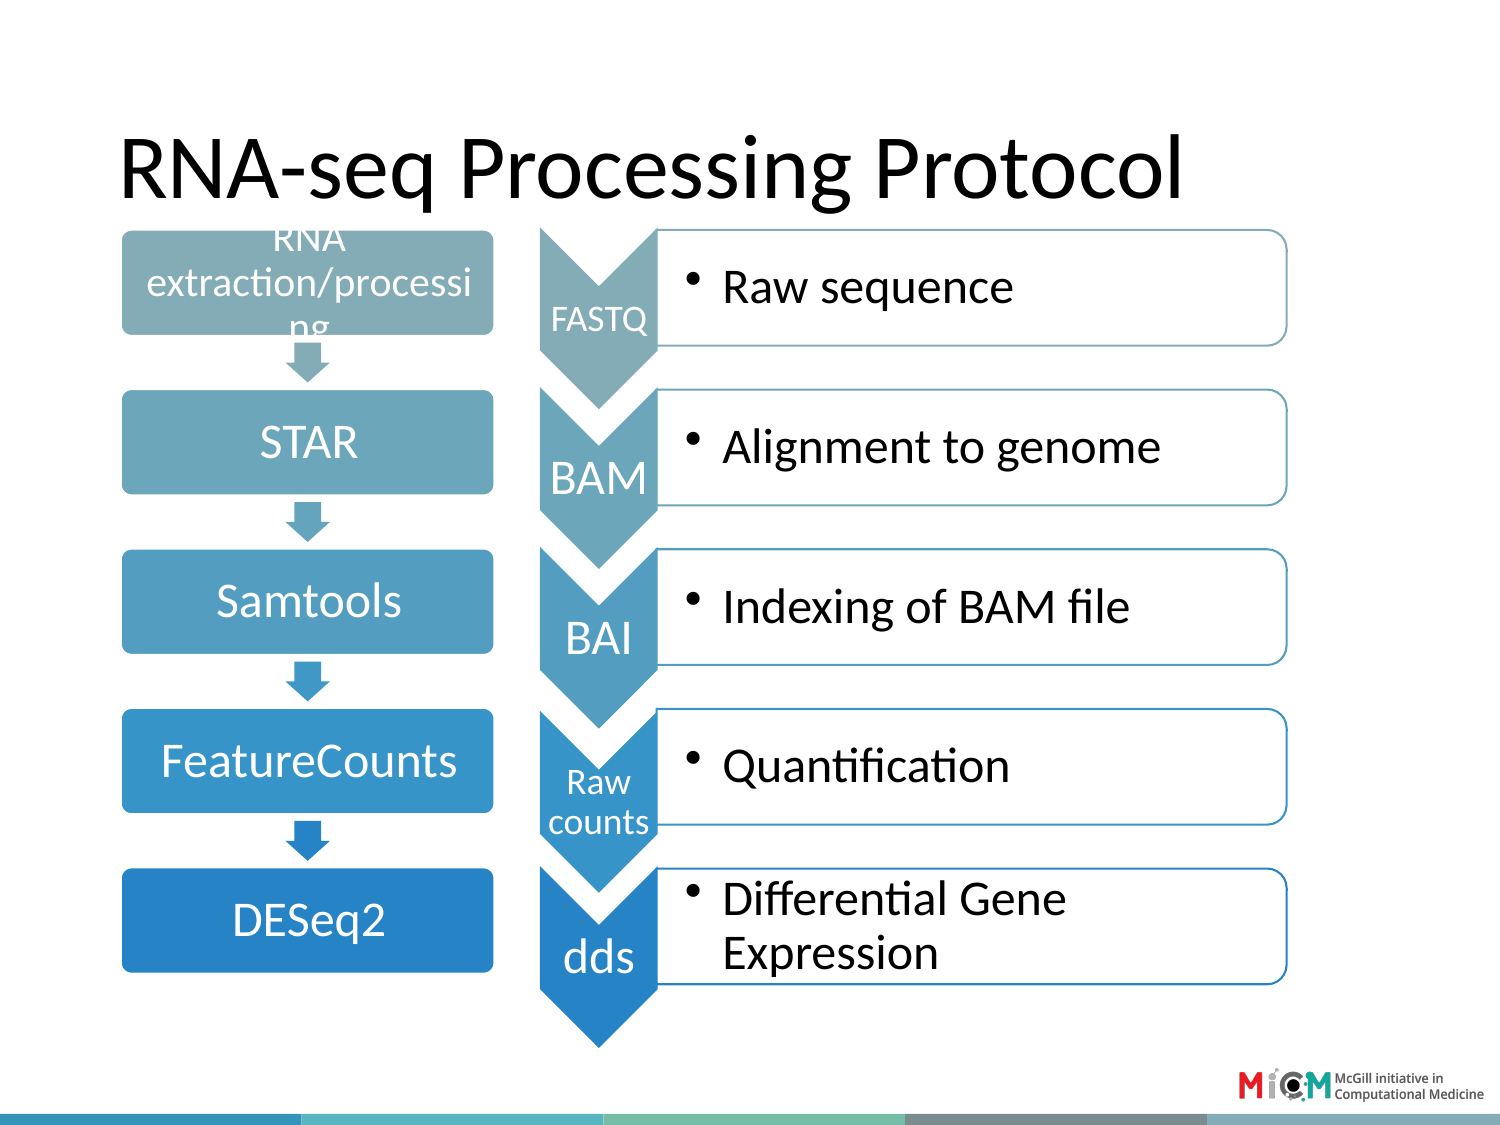

# RNA-seq Processing Protocol
FASTQ
Raw sequence
BAM
Alignment to genome
BAI
Indexing of BAM file
Raw counts
Quantification
dds
Differential Gene Expression
RNA extraction/processing

STAR

Samtools

FeatureCounts

DESeq2